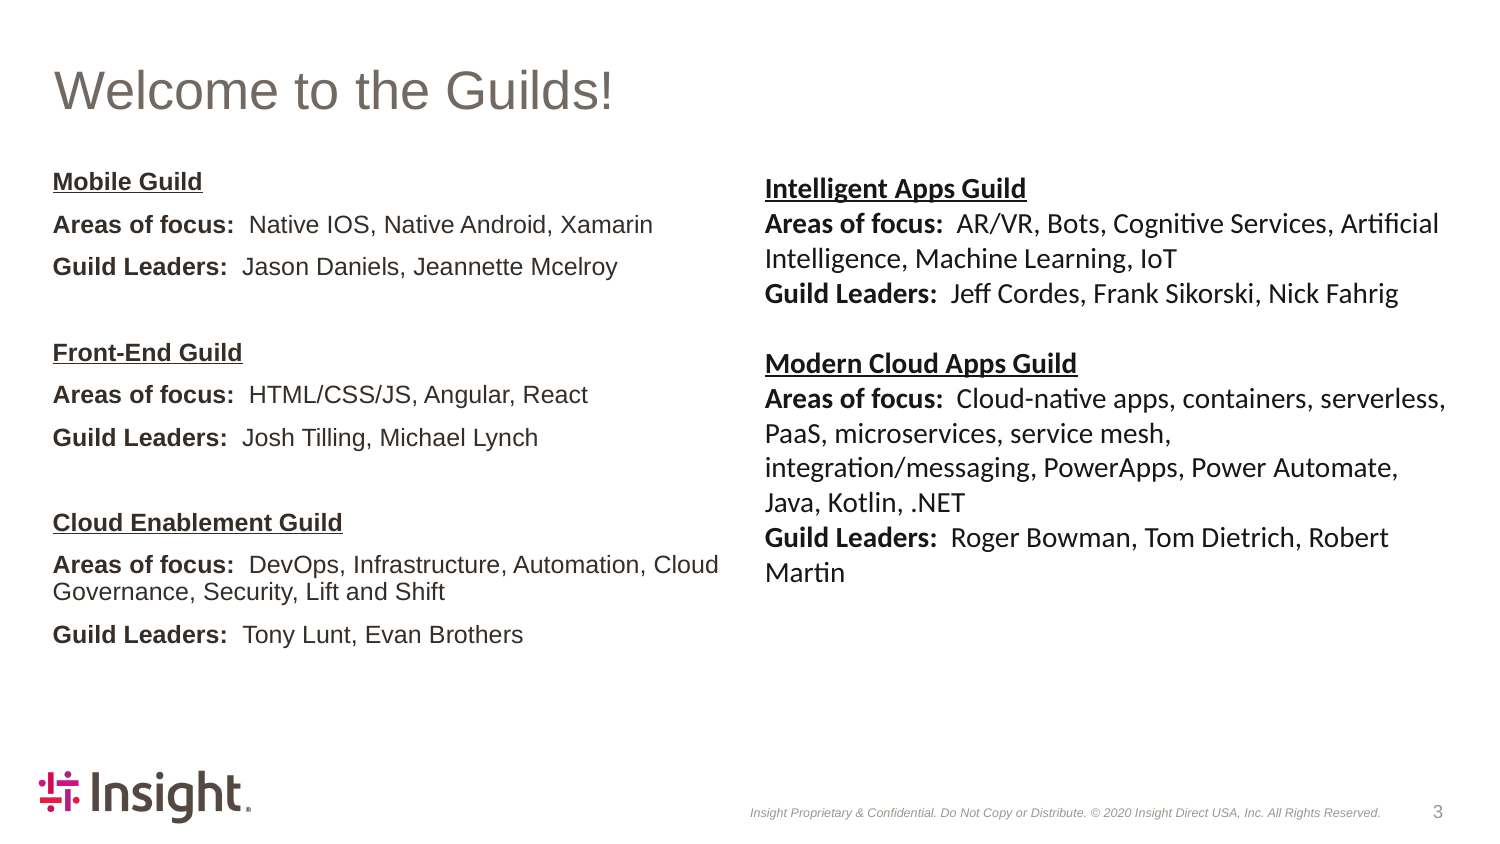

# Welcome to the Guilds!
Mobile Guild
Areas of focus:  Native IOS, Native Android, Xamarin
Guild Leaders:  Jason Daniels, Jeannette Mcelroy

Front-End Guild
Areas of focus:  HTML/CSS/JS, Angular, React
Guild Leaders:  Josh Tilling, Michael Lynch

Cloud Enablement Guild
Areas of focus:  DevOps, Infrastructure, Automation, Cloud Governance, Security, Lift and Shift
Guild Leaders:  Tony Lunt, Evan Brothers

Intelligent Apps Guild
Areas of focus:  AR/VR, Bots, Cognitive Services, Artificial Intelligence, Machine Learning, IoT
Guild Leaders:  Jeff Cordes, Frank Sikorski, Nick Fahrig

Modern Cloud Apps Guild
Areas of focus:  Cloud-native apps, containers, serverless, PaaS, microservices, service mesh, integration/messaging, PowerApps, Power Automate, Java, Kotlin, .NET
Guild Leaders:  Roger Bowman, Tom Dietrich, Robert Martin